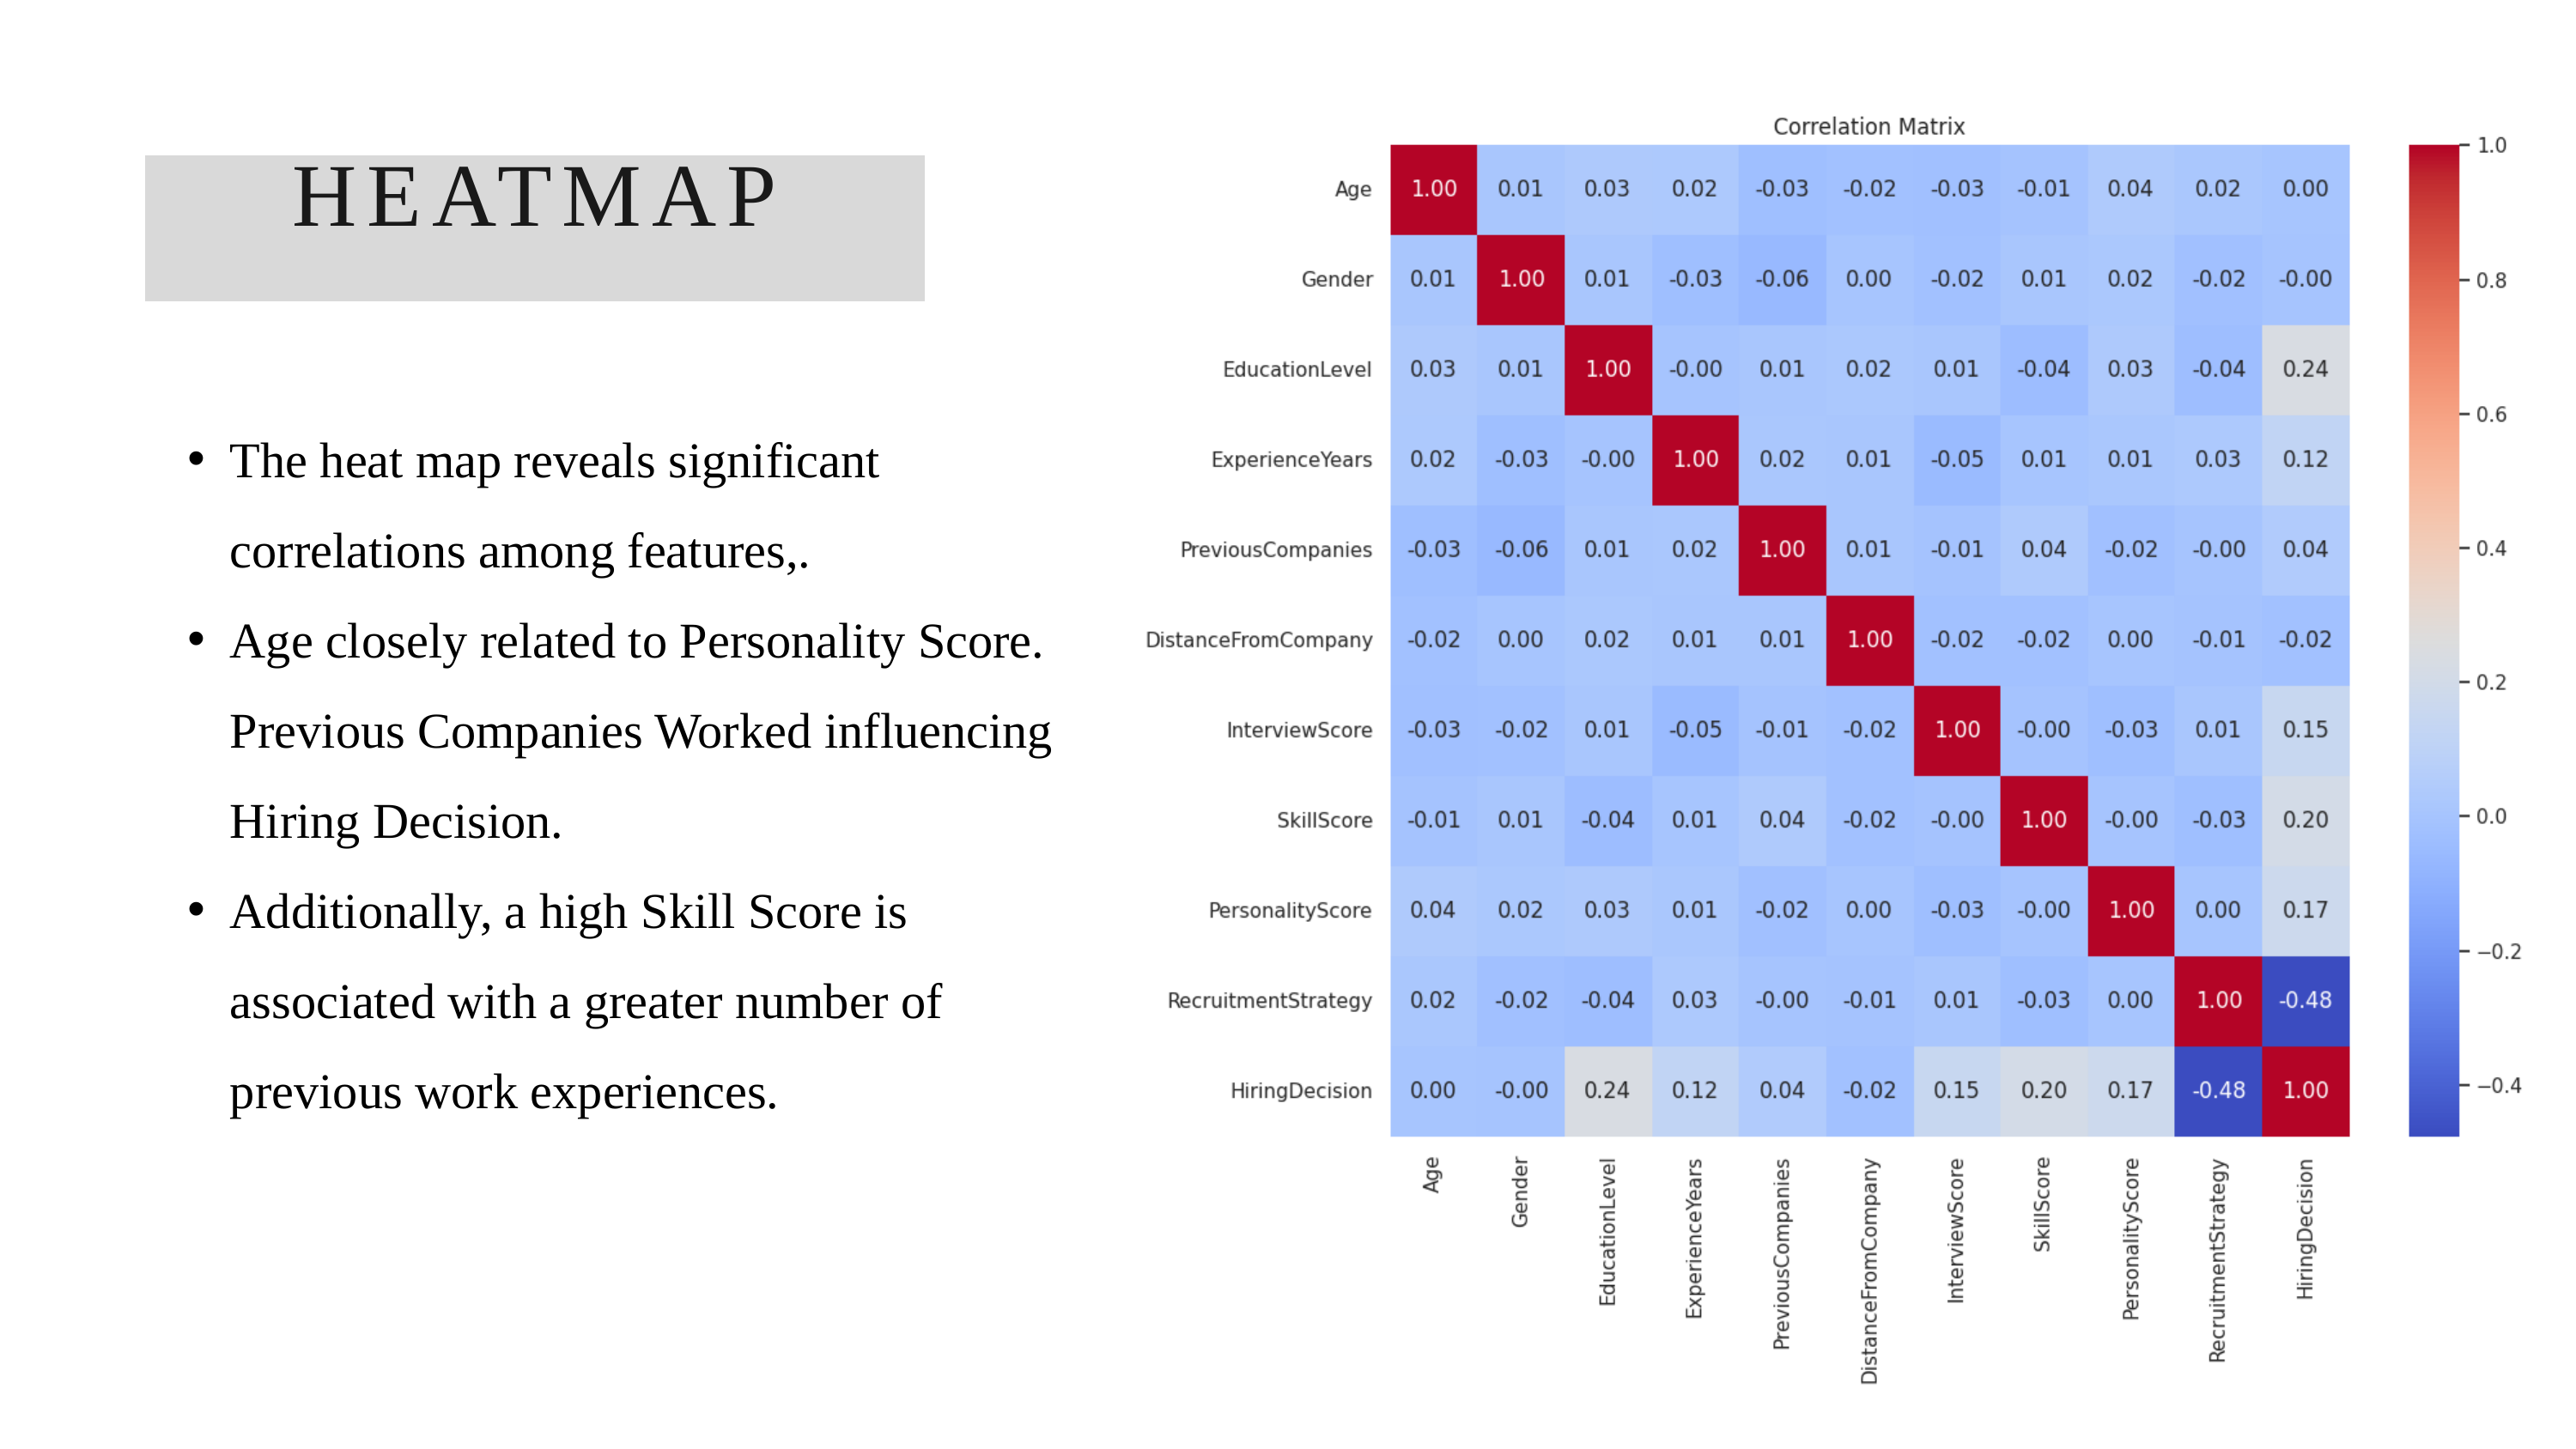

HEATMAP
The heat map reveals significant correlations among features,.
Age closely related to Personality Score. Previous Companies Worked influencing Hiring Decision.
Additionally, a high Skill Score is associated with a greater number of previous work experiences.